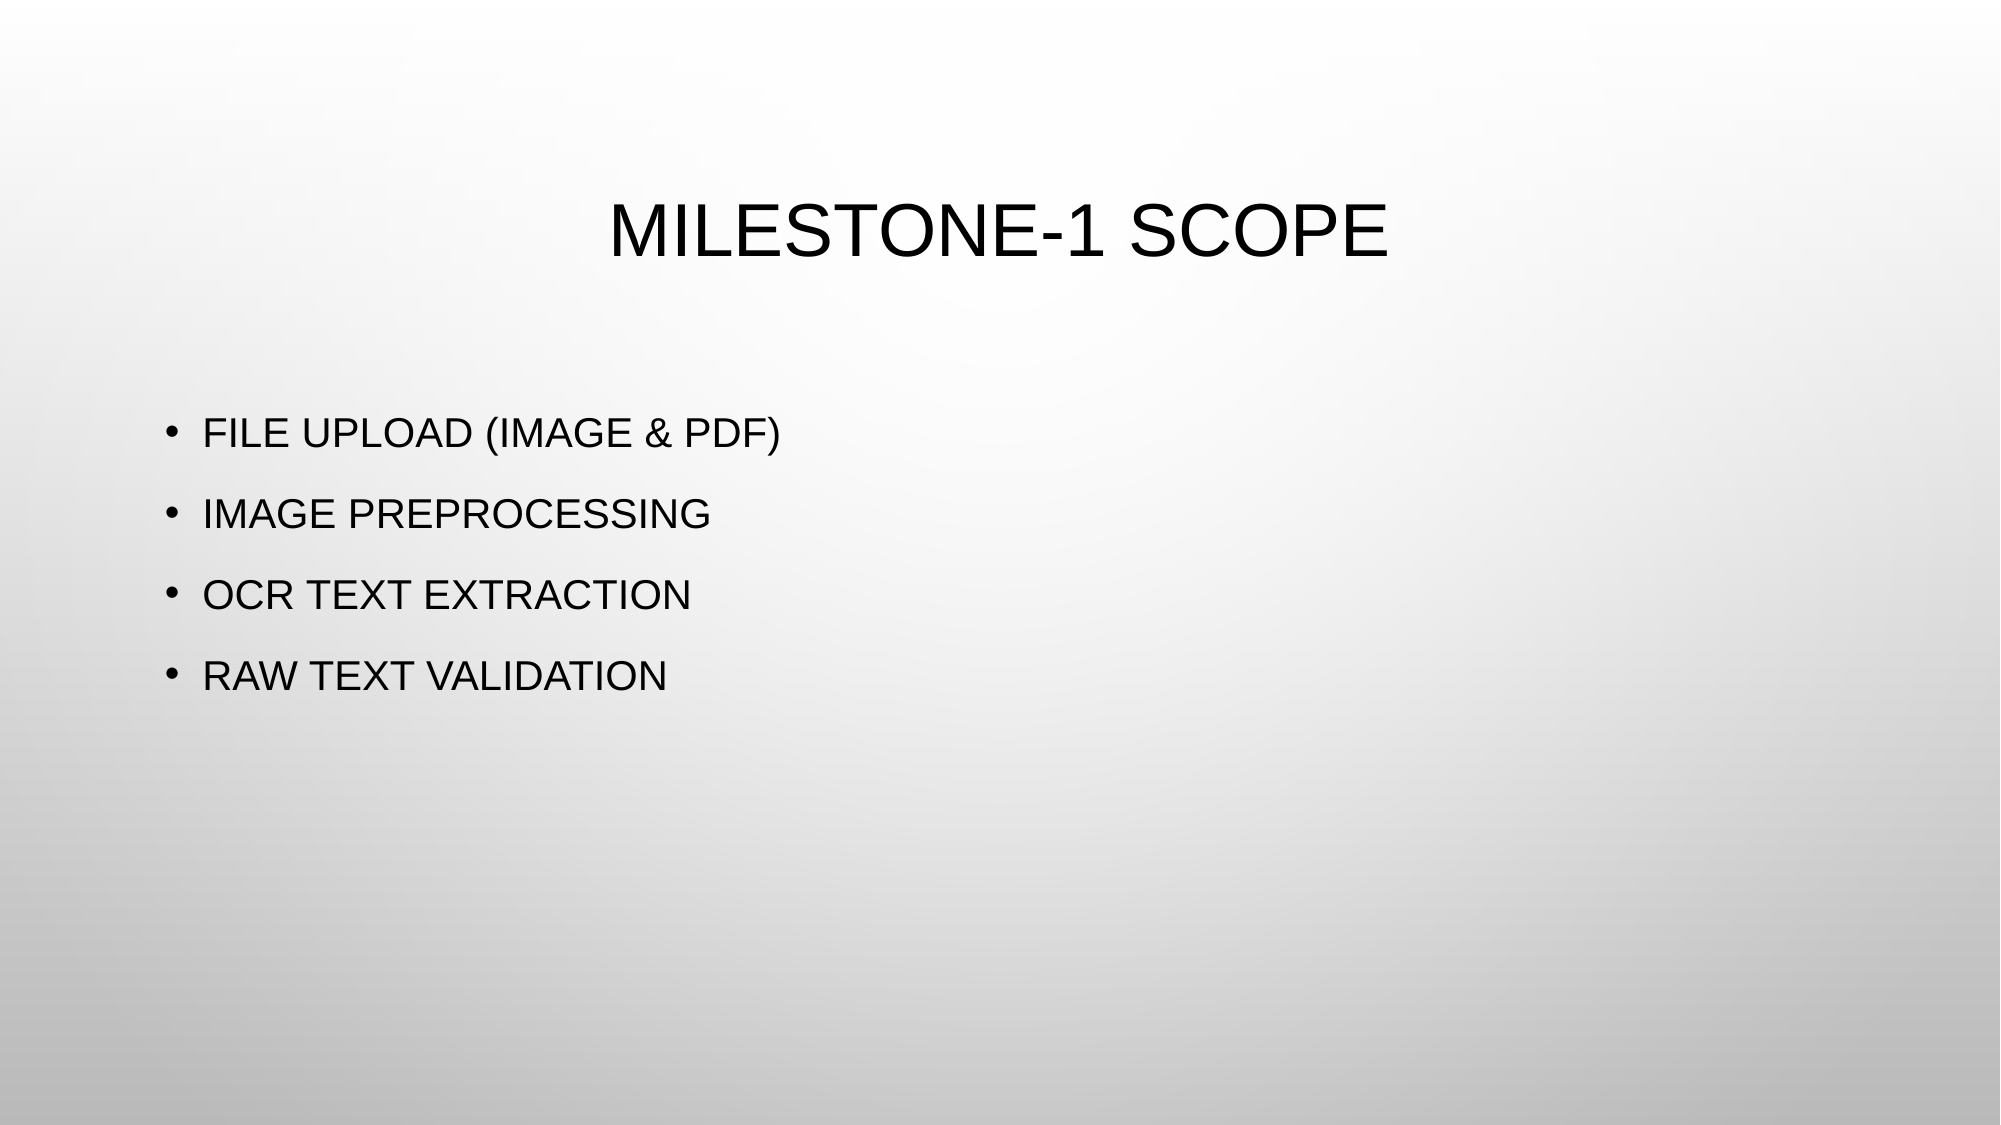

# Milestone-1 Scope
File upload (Image & PDF)
Image preprocessing
OCR text extraction
Raw text validation